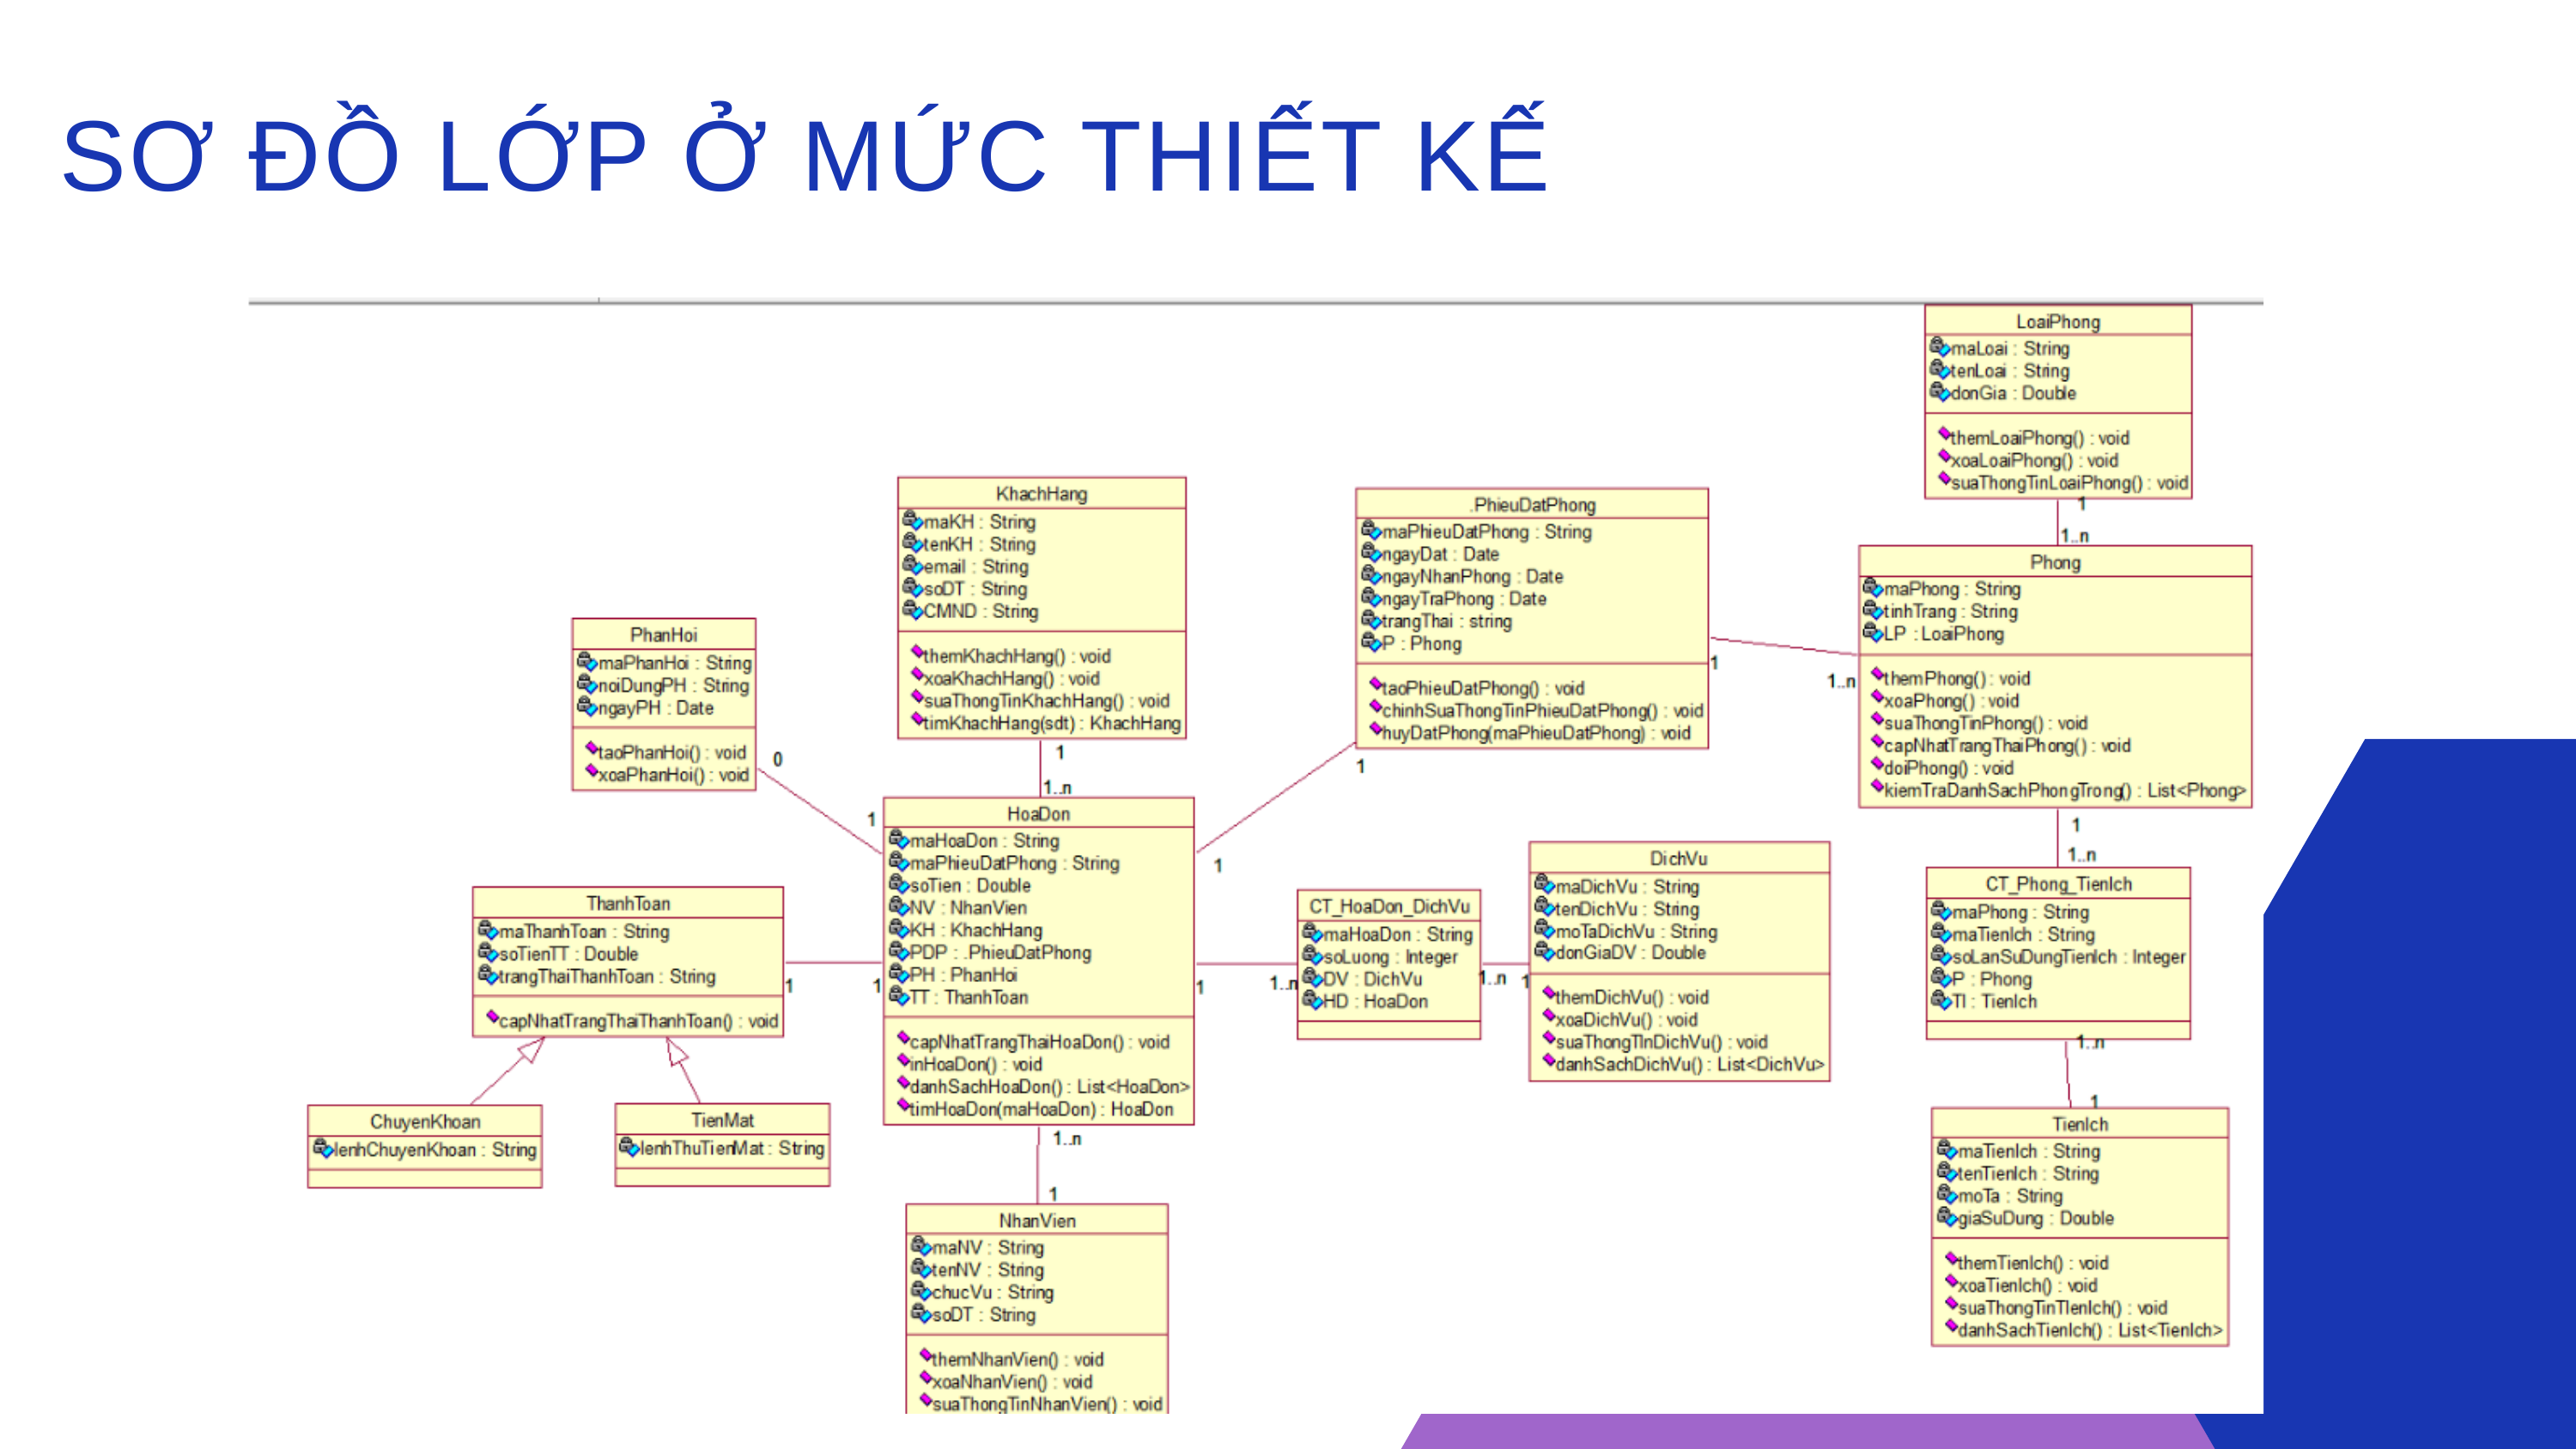

SƠ ĐỒ LỚP Ở MỨC THIẾT KẾ